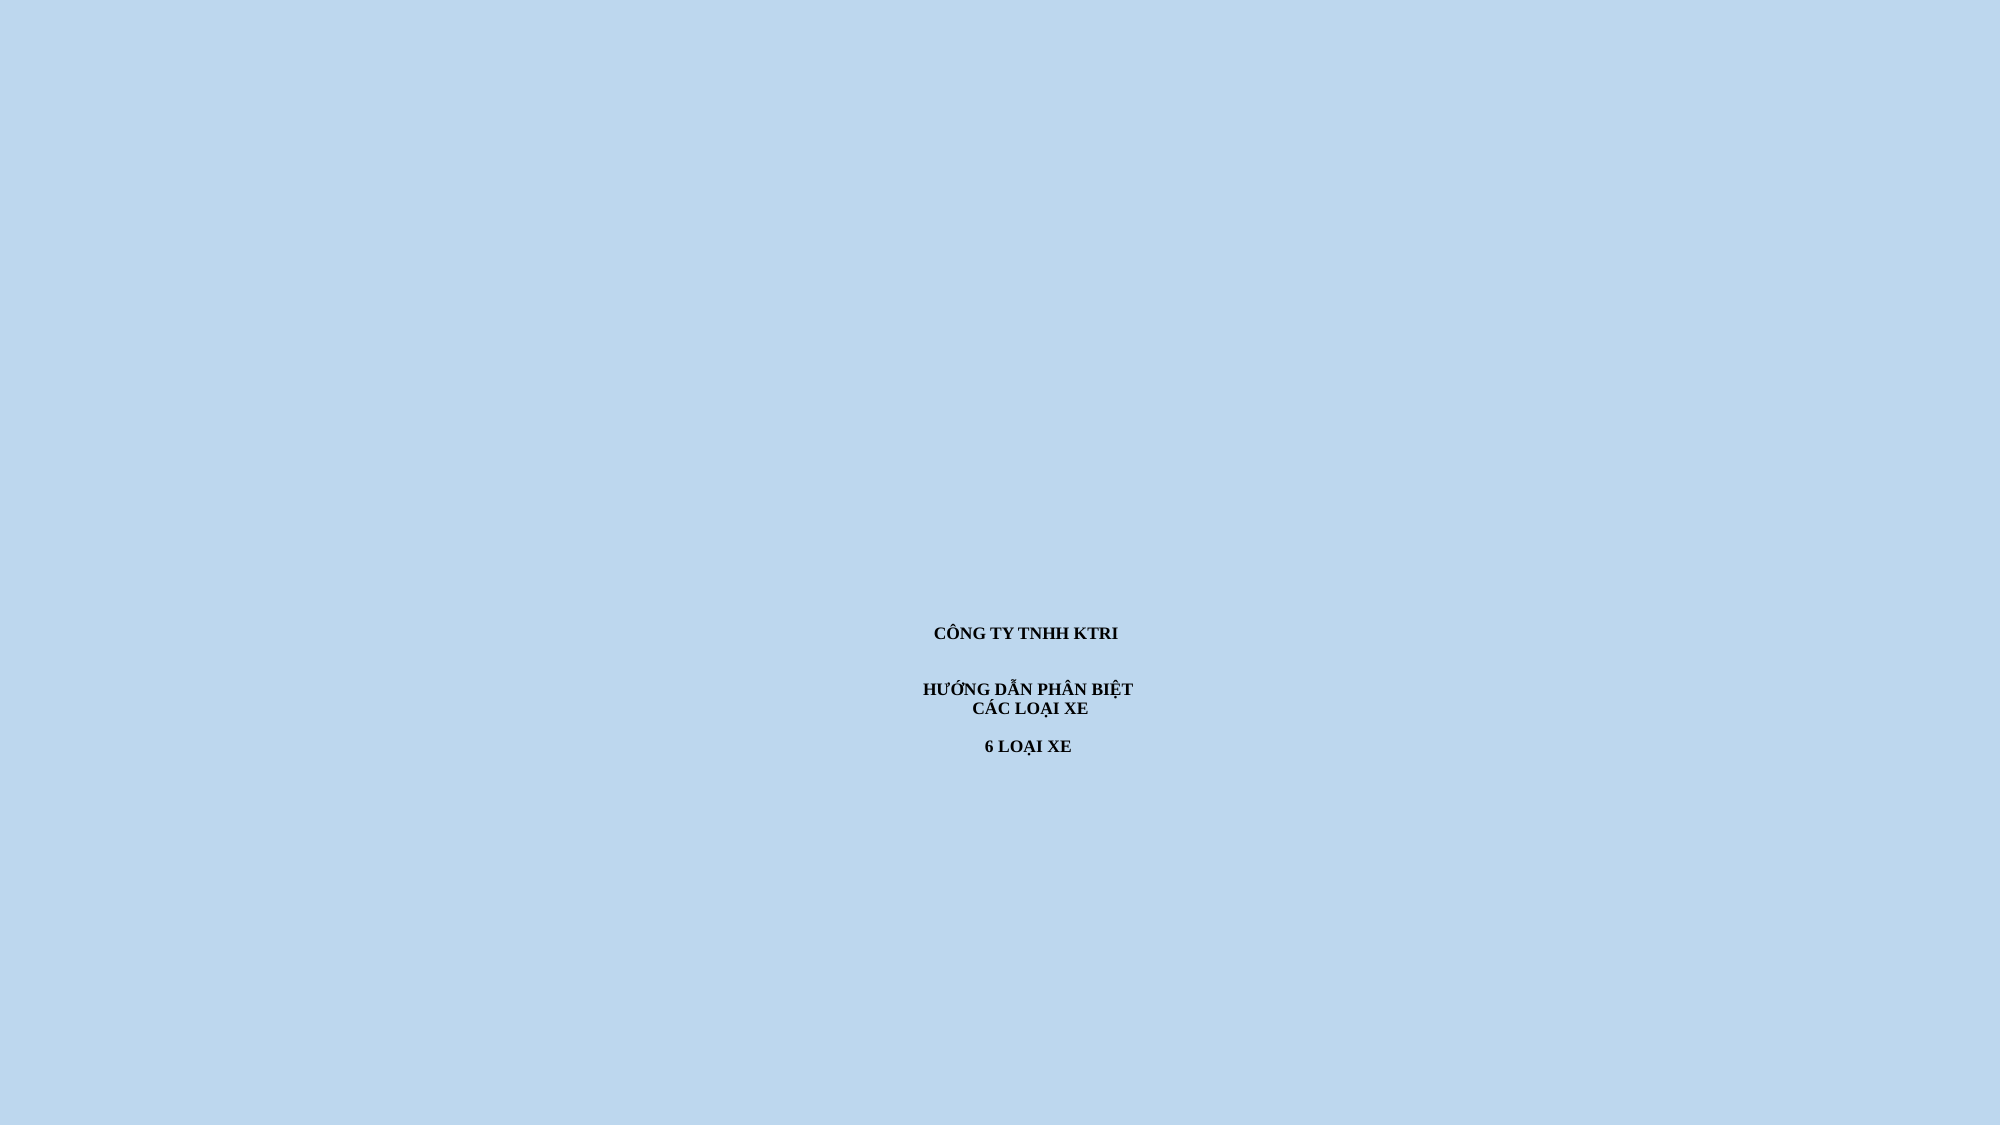

# CÔNG TY TNHH KTRI HƯỚNG DẪN PHÂN BIỆT CÁC LOẠI XE 6 LOẠI XE